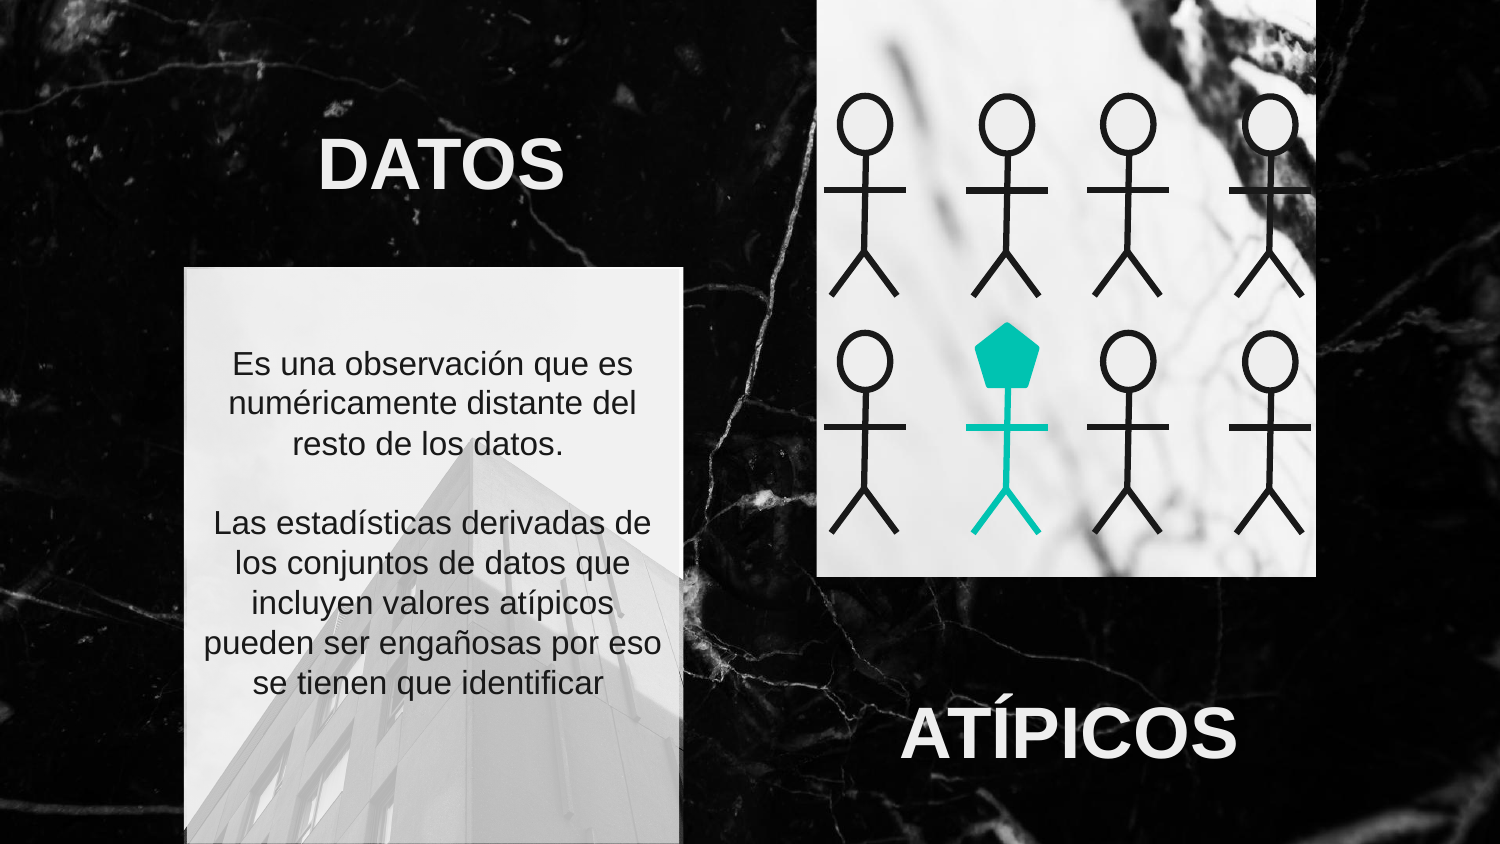

# DATOS
Es una observación que es numéricamente distante del resto de los datos.

Las estadísticas derivadas de los conjuntos de datos que incluyen valores atípicos pueden ser engañosas por eso se tienen que identificar

ATÍPICOS